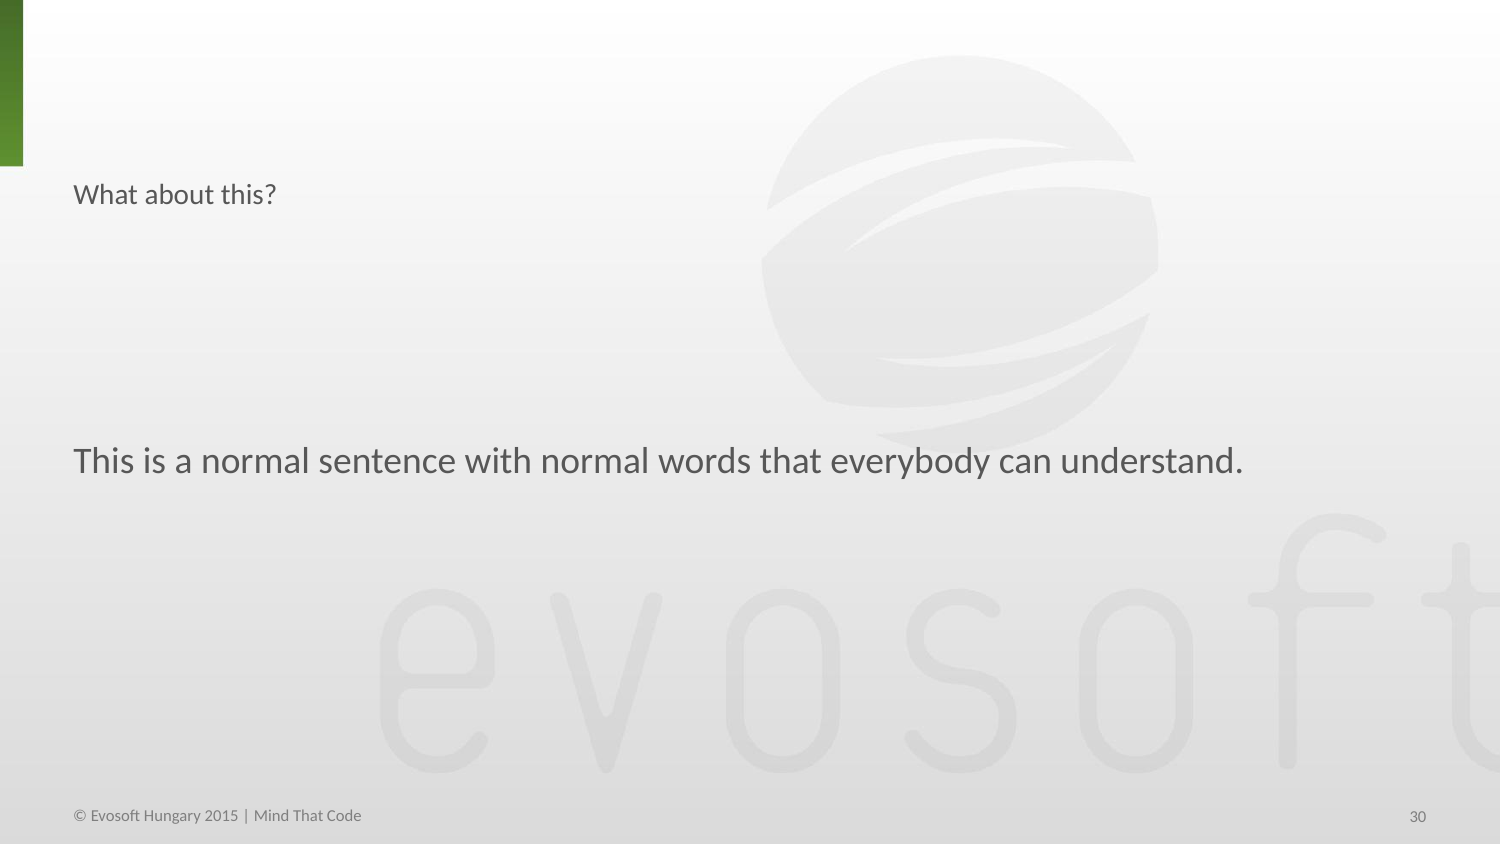

What about this?

This is a normal sentence with normal words that everybody can understand.